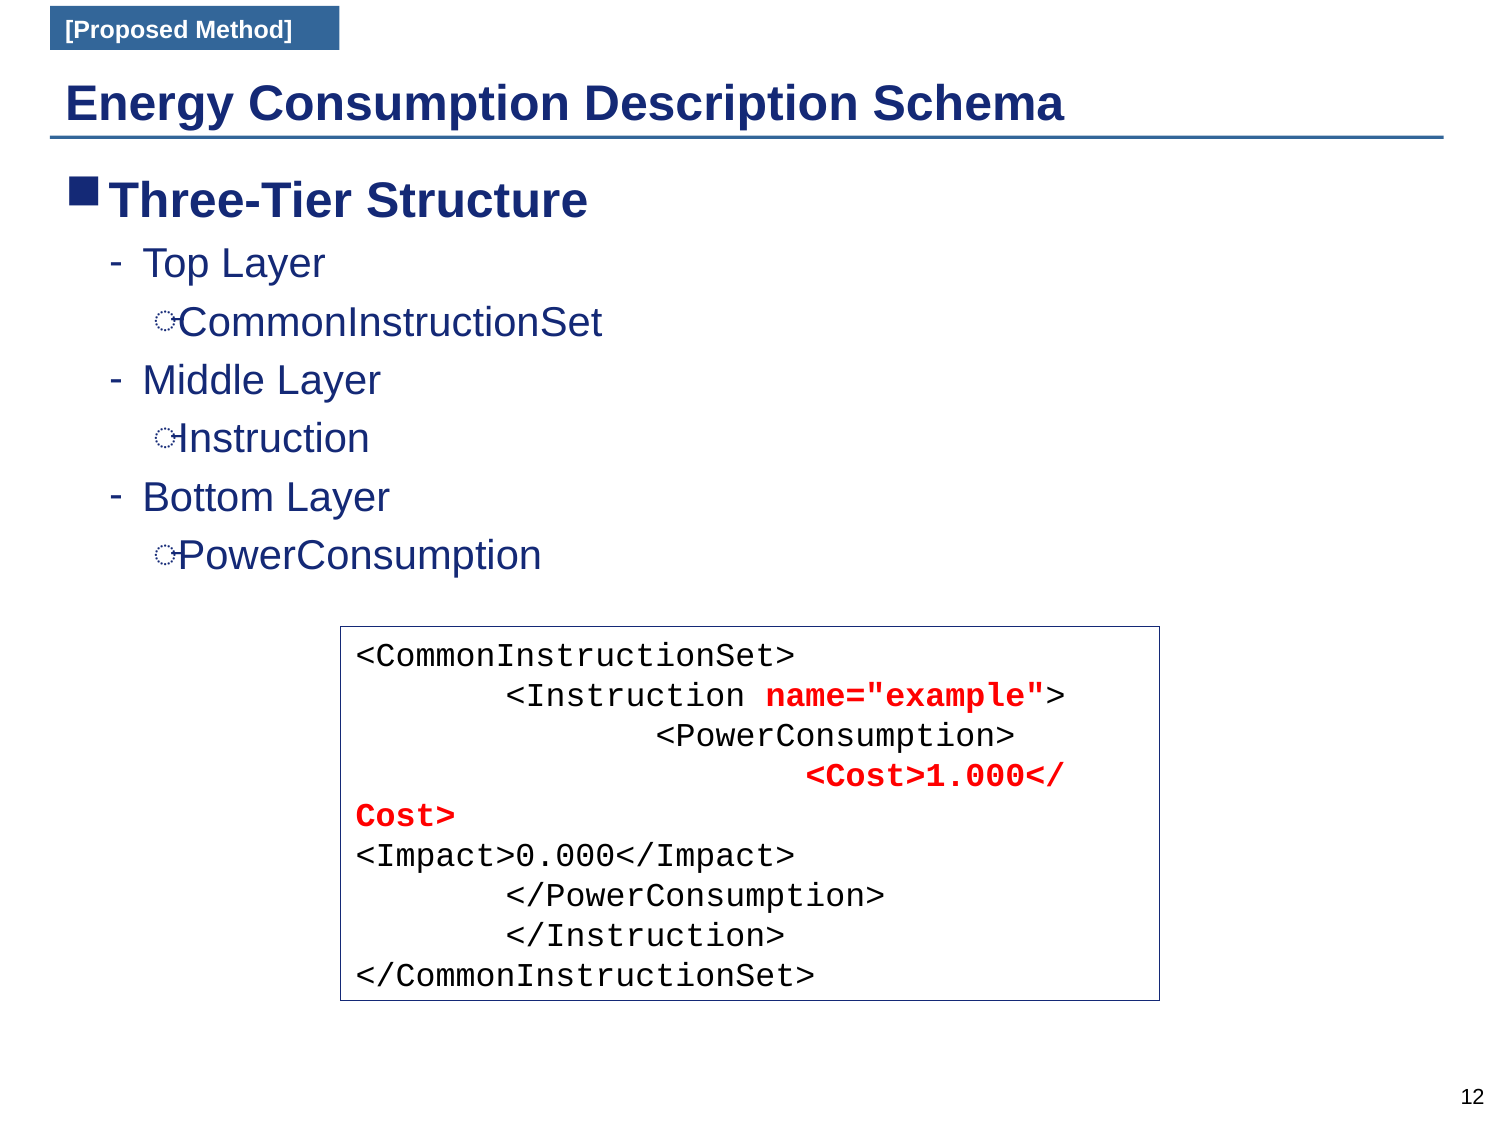

[Proposed Method]
# Energy Consumption Description Schema
Three-Tier Structure
 Top Layer
CommonInstructionSet
 Middle Layer
Instruction
 Bottom Layer
PowerConsumption
<CommonInstructionSet>
	<Instruction name="example">
		<PowerConsumption>
			<Cost>1.000</Cost> 					<Impact>0.000</Impact> 			</PowerConsumption>
	</Instruction>
</CommonInstructionSet>
12